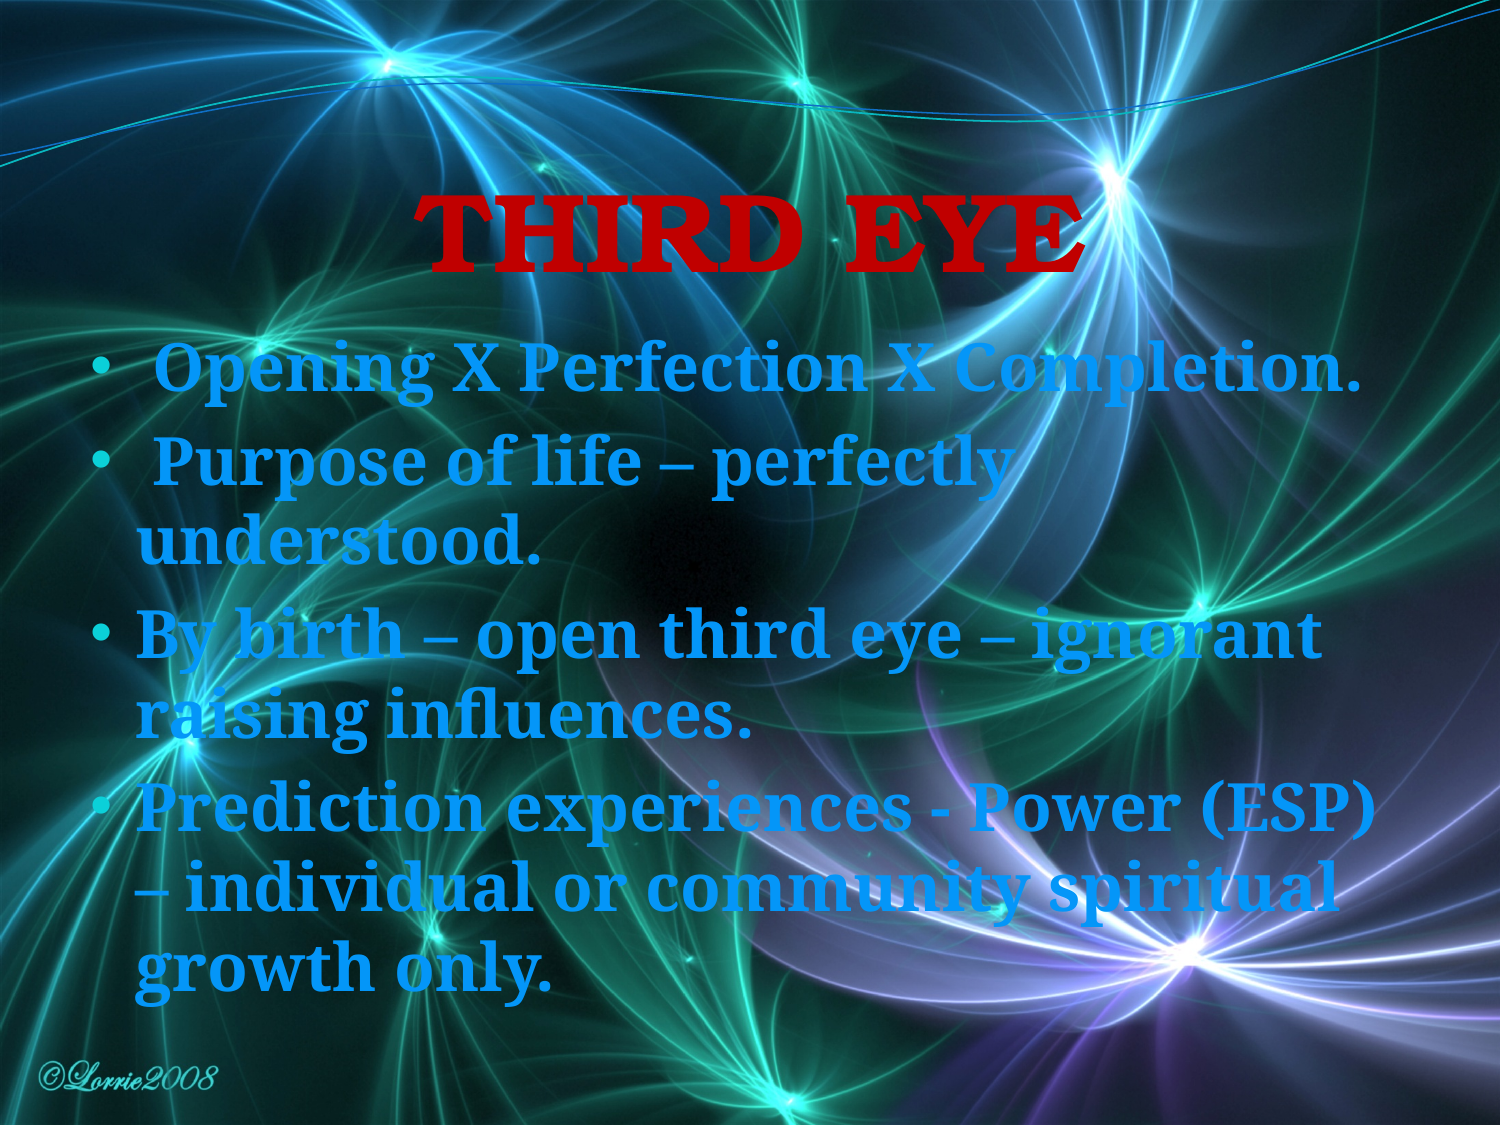

# THIRD EYE
 Opening X Perfection X Completion.
 Purpose of life – perfectly understood.
By birth – open third eye – ignorant raising influences.
Prediction experiences - Power (ESP) – individual or community spiritual growth only.